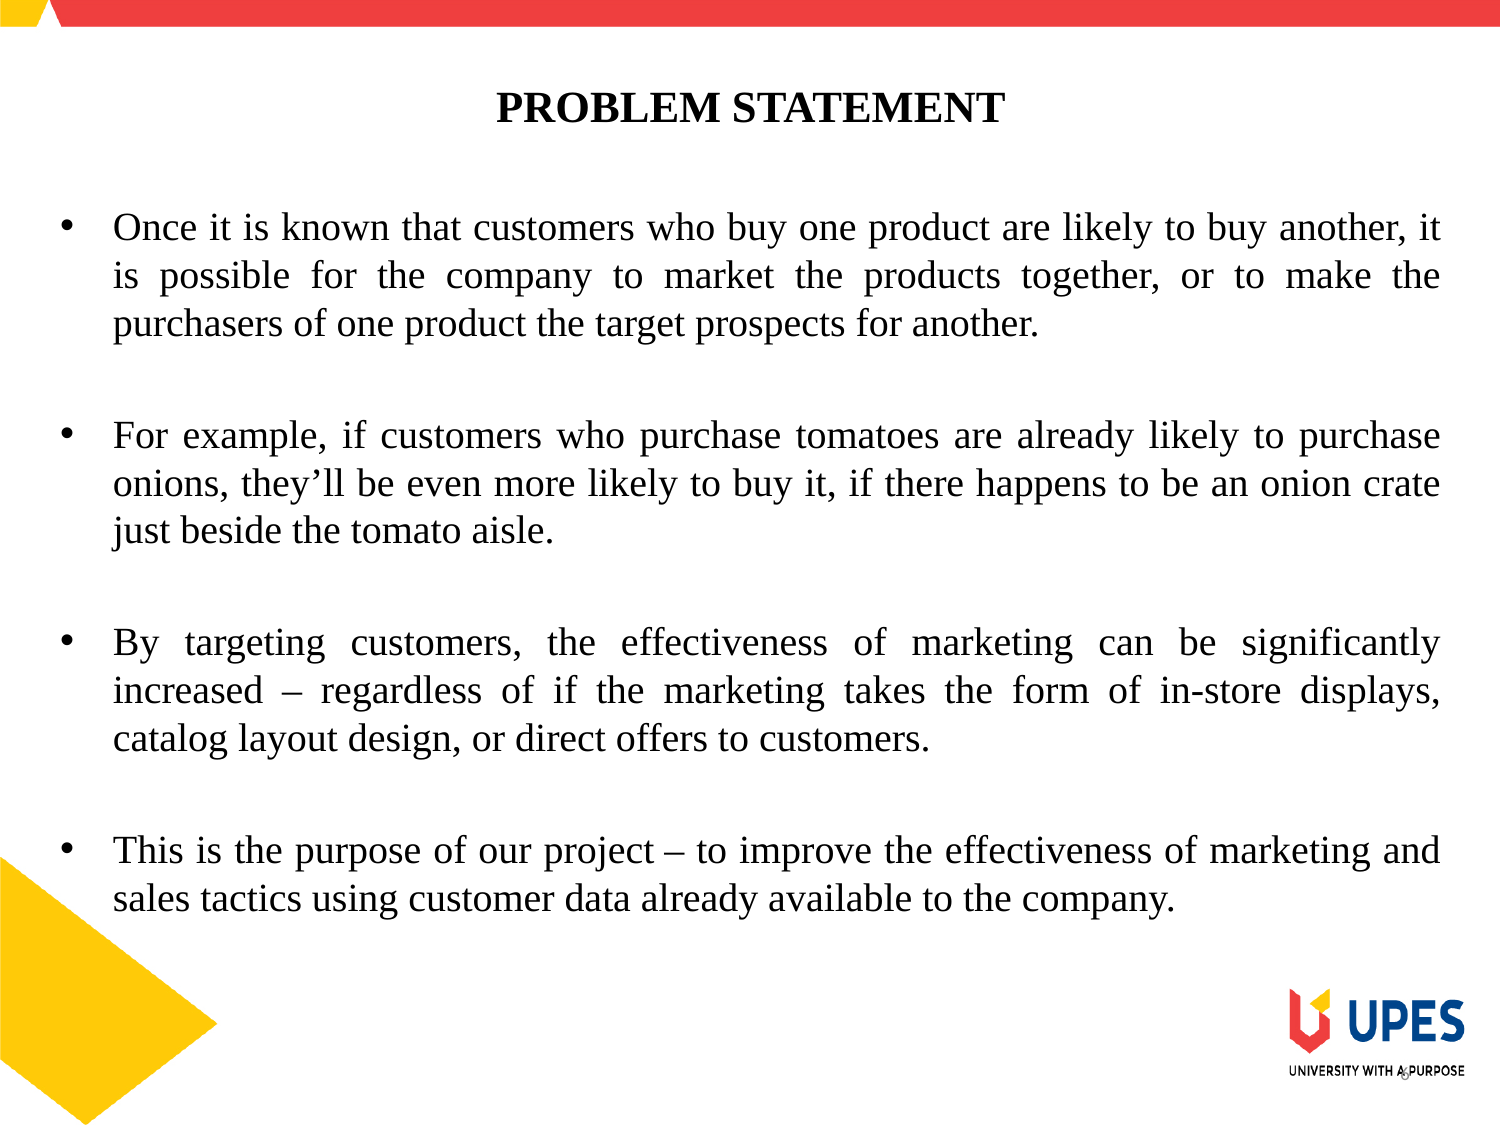

# PROBLEM STATEMENT
Once it is known that customers who buy one product are likely to buy another, it is possible for the company to market the products together, or to make the purchasers of one product the target prospects for another.

For example, if customers who purchase tomatoes are already likely to purchase onions, they’ll be even more likely to buy it, if there happens to be an onion crate just beside the tomato aisle.

By targeting customers, the effectiveness of marketing can be significantly increased – regardless of if the marketing takes the form of in-store displays, catalog layout design, or direct offers to customers.

This is the purpose of our project – to improve the effectiveness of marketing and sales tactics using customer data already available to the company.

6